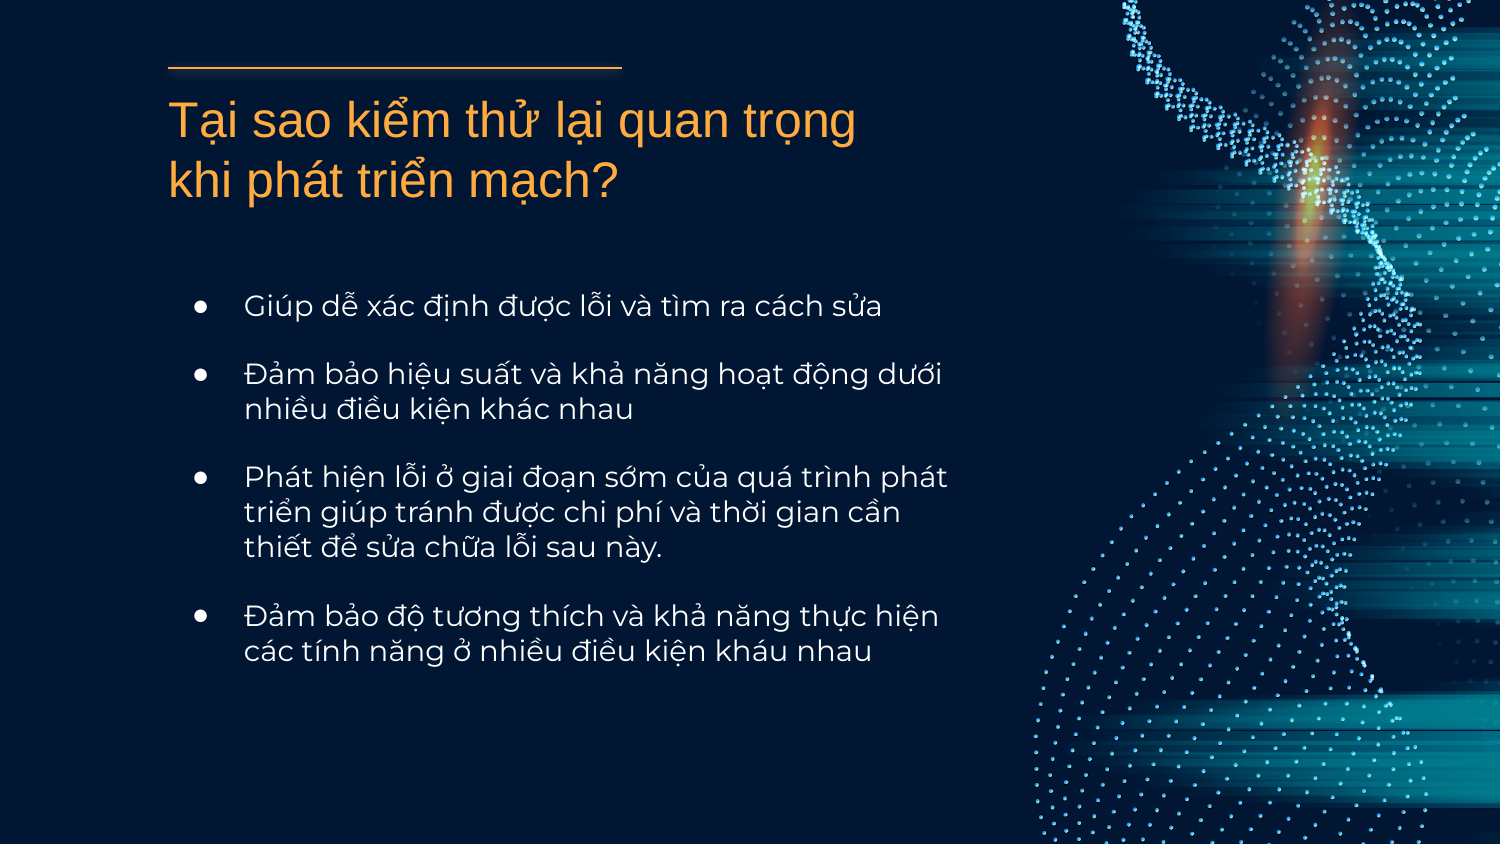

# Tại sao kiểm thử lại quan trọng khi phát triển mạch?
Giúp dễ xác định được lỗi và tìm ra cách sửa
Đảm bảo hiệu suất và khả năng hoạt động dưới nhiều điều kiện khác nhau
Phát hiện lỗi ở giai đoạn sớm của quá trình phát triển giúp tránh được chi phí và thời gian cần thiết để sửa chữa lỗi sau này.
Đảm bảo độ tương thích và khả năng thực hiện các tính năng ở nhiều điều kiện kháu nhau